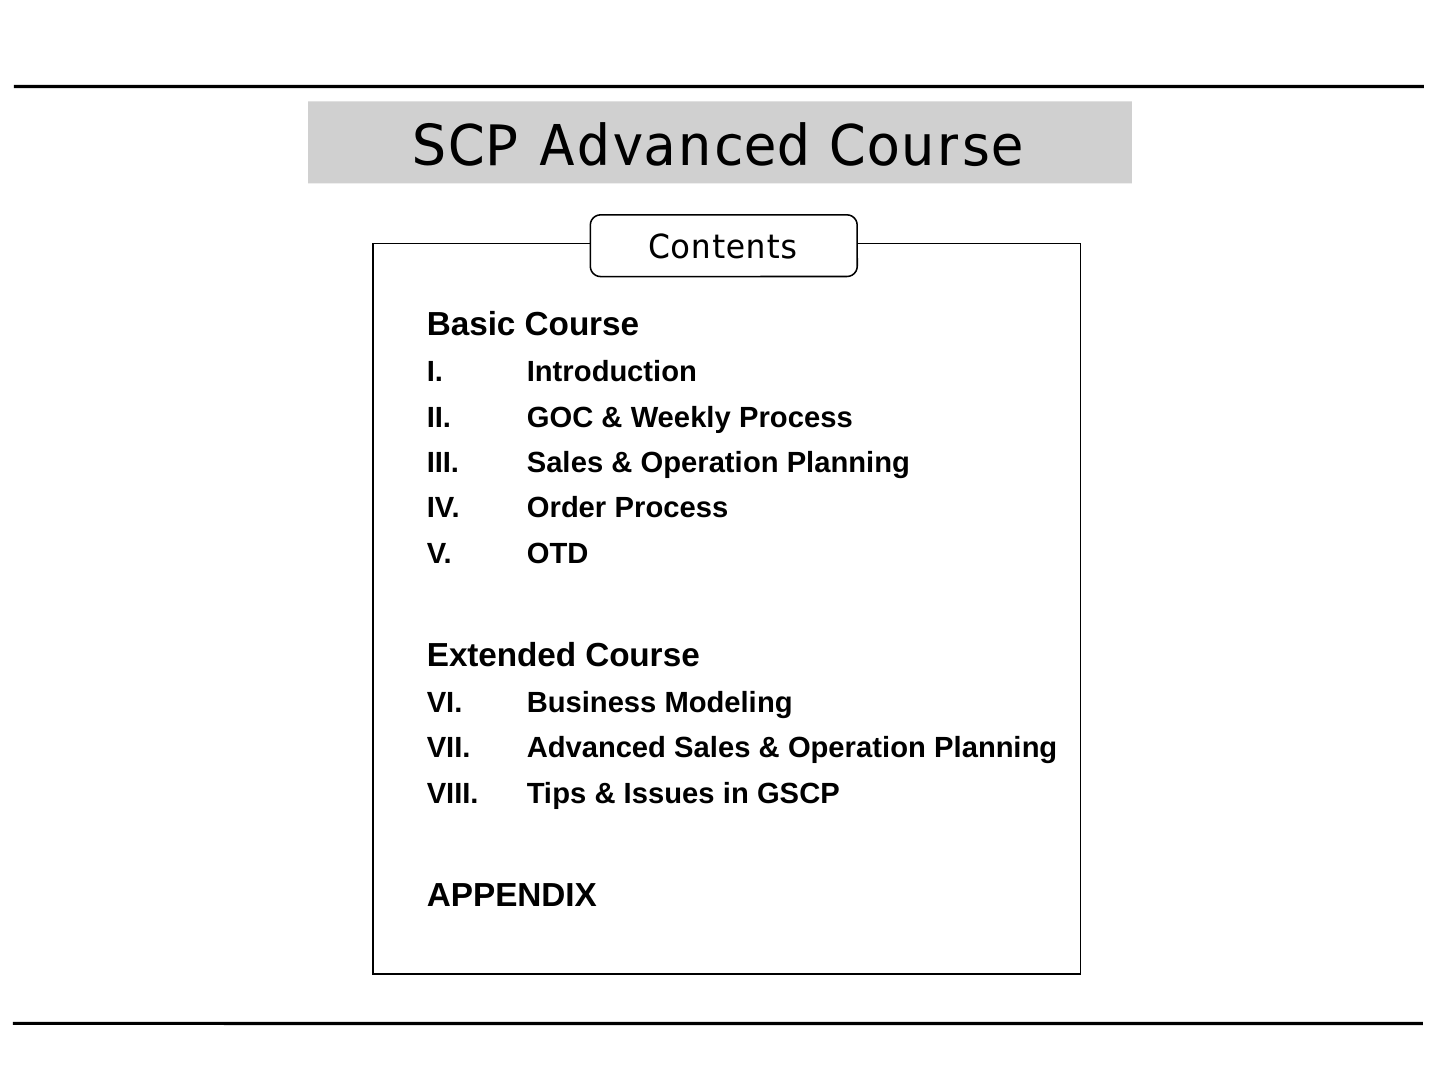

SCP Advanced Course
Contents

Basic Course
Introduction
GOC & Weekly Process
Sales & Operation Planning
Order Process
OTD

Extended Course
Business Modeling
Advanced Sales & Operation Planning
Tips & Issues in GSCP

APPENDIX